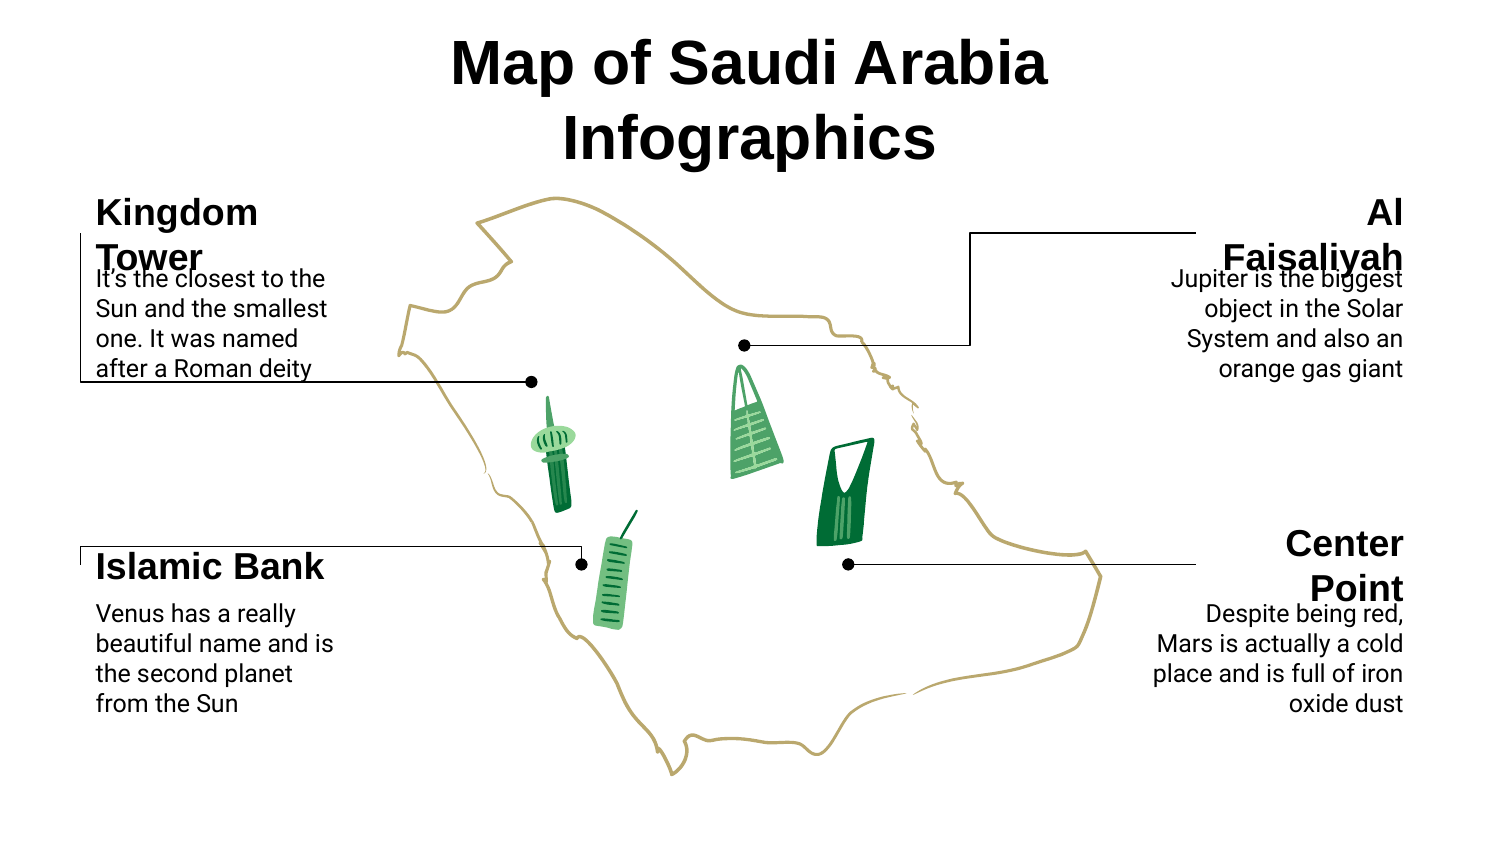

# Map of Saudi Arabia Infographics

Al Faisaliyah
Kingdom Tower
It’s the closest to the Sun and the smallest one. It was named after a Roman deity
Jupiter is the biggest object in the Solar System and also an orange gas giant

Center Point
Islamic Bank
Venus has a really beautiful name and is the second planet from the Sun
Despite being red, Mars is actually a cold place and is full of iron oxide dust